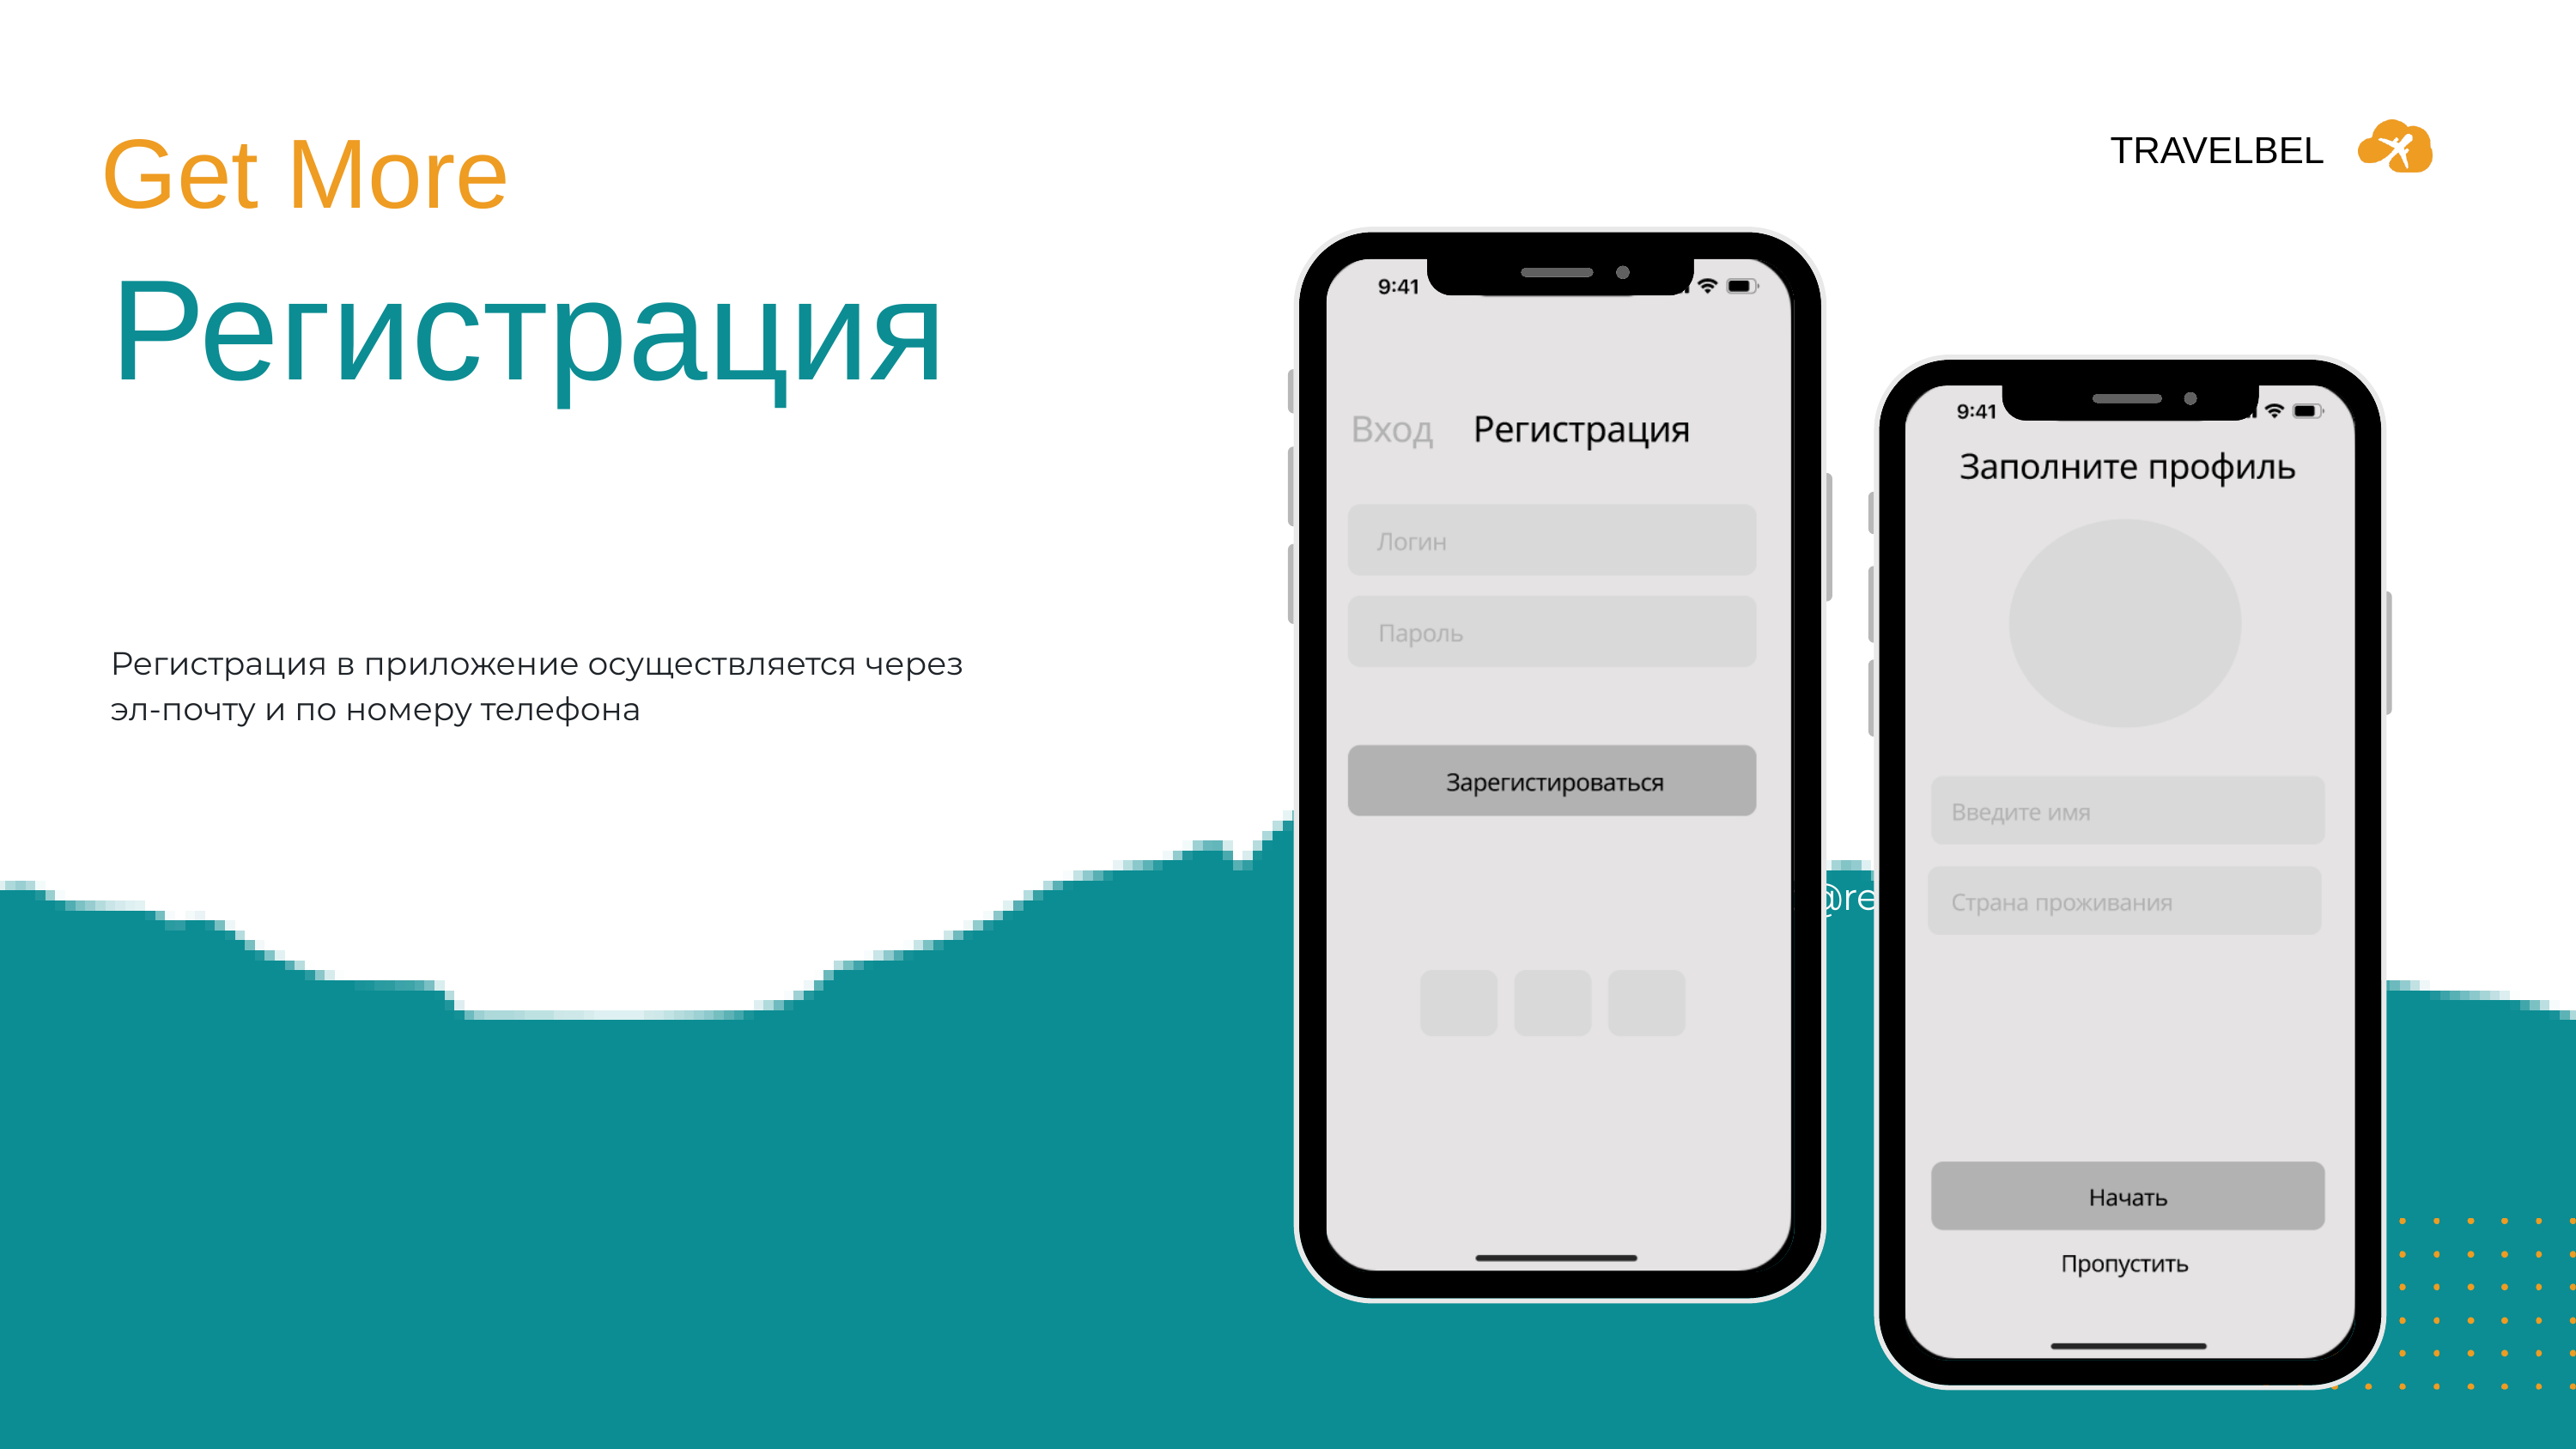

Get More
TRAVELBEL

Регистрация

Регистрация в приложение осуществляется через эл-почту и по номеру телефона

hello@reallygreatsite.com